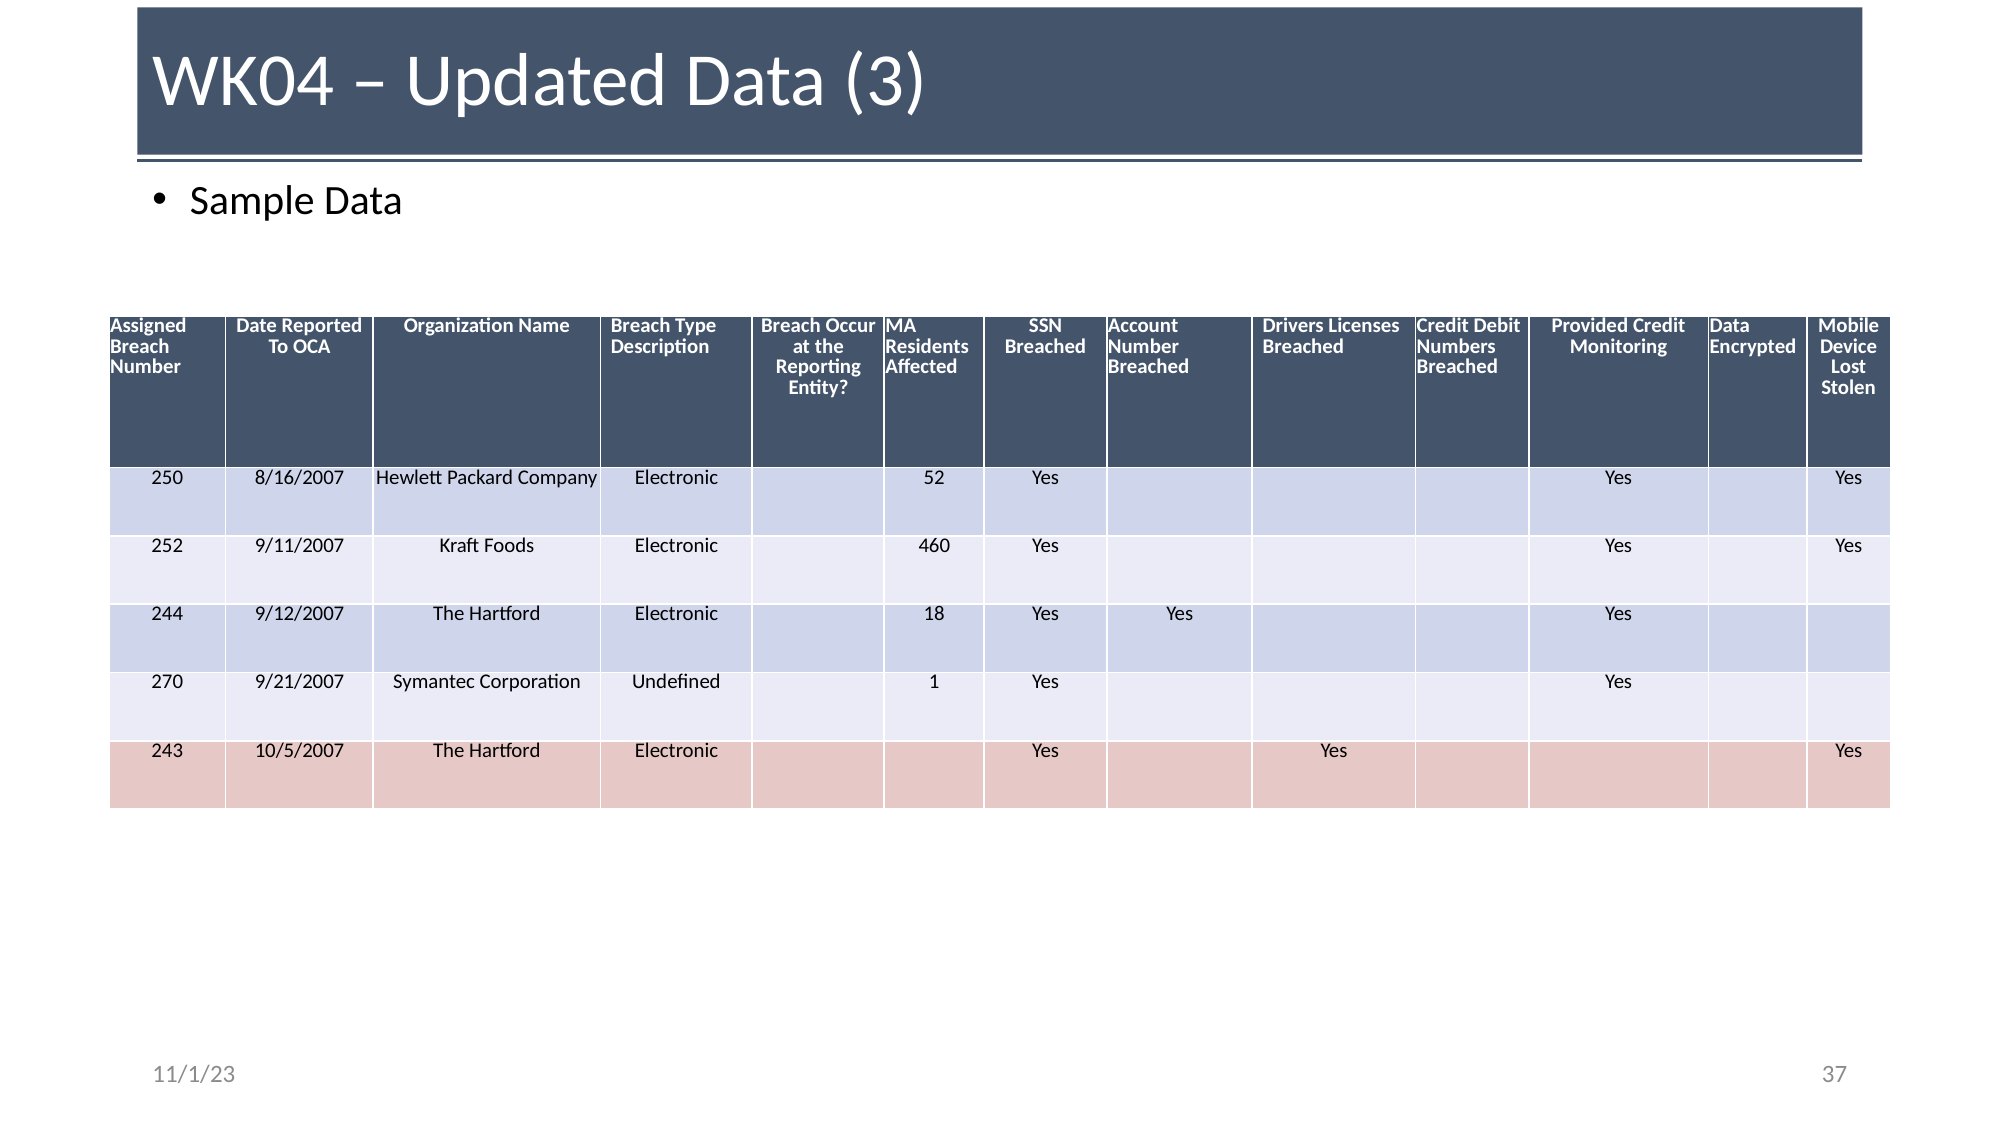

# WK04 – Updated Data (3)
Sample Data

| Assigned Breach Number | Date Reported To OCA | Organization Name | Breach Type Description | Breach Occur at the Reporting Entity? | MA Residents Affected | SSN Breached | Account Number Breached | Drivers Licenses Breached | Credit Debit Numbers Breached | Provided Credit Monitoring | Data Encrypted | Mobile Device Lost Stolen |
| --- | --- | --- | --- | --- | --- | --- | --- | --- | --- | --- | --- | --- |
| 250 | 8/16/2007 | Hewlett Packard Company | Electronic |  | 52 | Yes |  |  |  | Yes |  | Yes |
| 252 | 9/11/2007 | Kraft Foods | Electronic |  | 460 | Yes |  |  |  | Yes |  | Yes |
| 244 | 9/12/2007 | The Hartford | Electronic |  | 18 | Yes | Yes |  |  | Yes |  |  |
| 270 | 9/21/2007 | Symantec Corporation | Undefined |  | 1 | Yes |  |  |  | Yes |  |  |
| 243 | 10/5/2007 | The Hartford | Electronic |  |  | Yes |  | Yes |  |  |  | Yes |
11/1/23
37